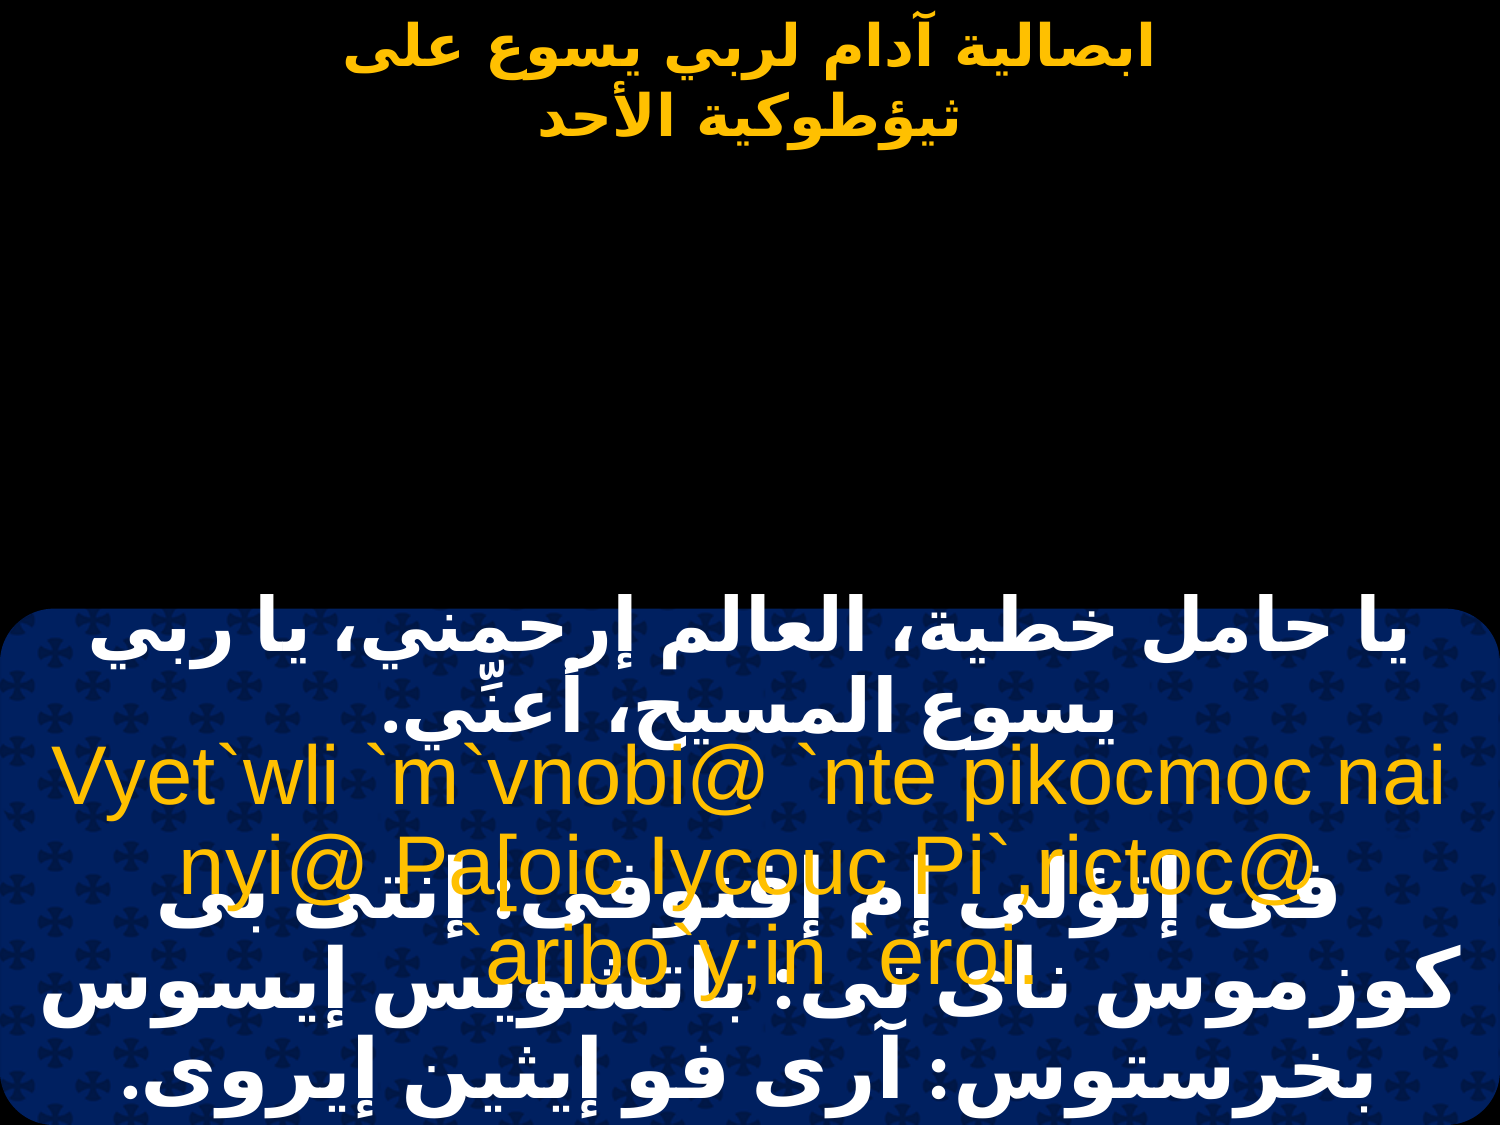

#
يا حامل خطية، العالم إرحمني، يا ربي يسوع المسيح، أعنِّي.
Vyet`wli `m`vnobi@ `nte pikocmoc nai nyi@ Pa[oic Iycouc Pi`,rictoc@ `aribo`y;in `eroi.
فى إتؤلى إم إفنوفى: إنتى بى كوزموس ناى نى: باتشويس إيسوس بخرستوس: آرى فو إيثين إيروى.